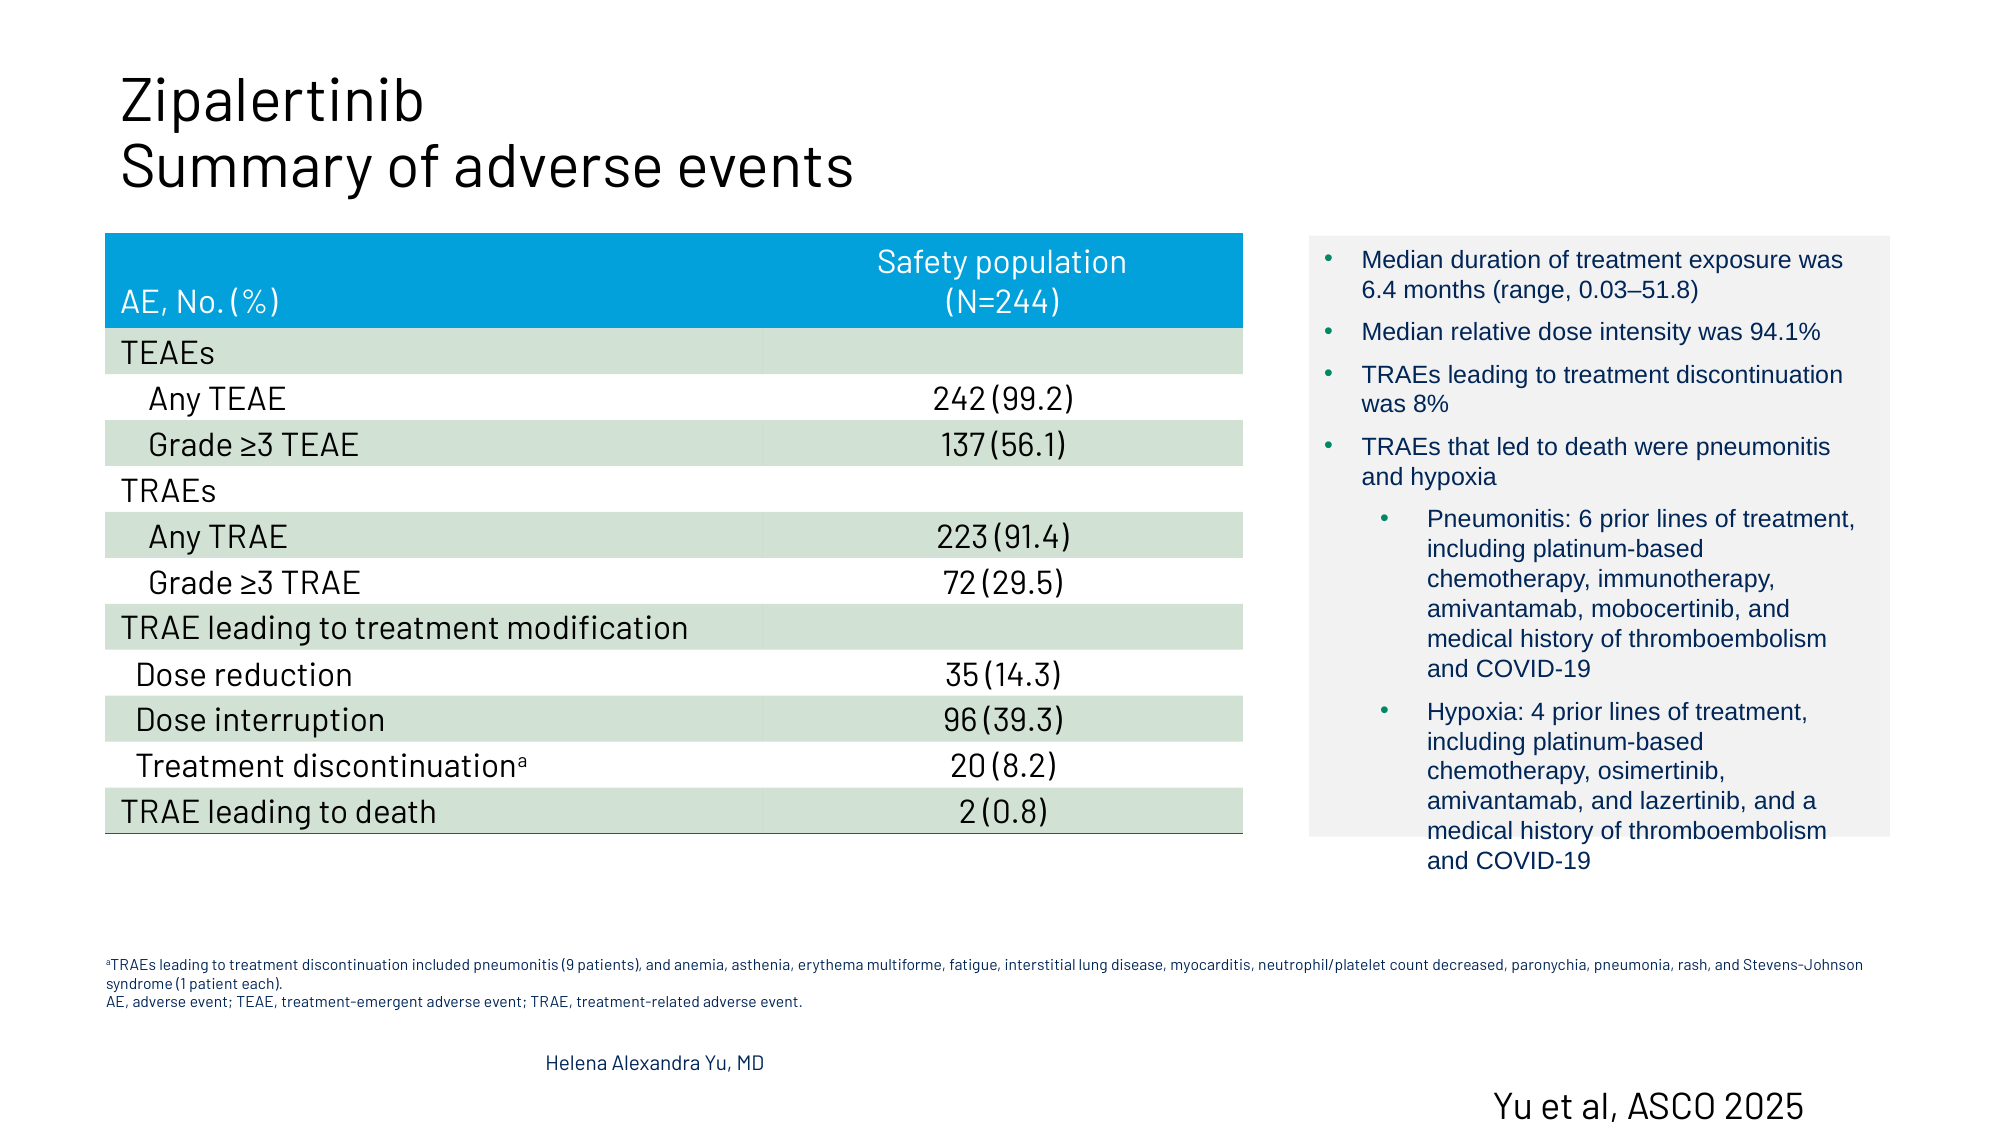

# Zipalertinib Summary of adverse events
| AE, No. (%) | Safety population (N=244) |
| --- | --- |
| TEAEs |  |
| Any TEAE | 242 (99.2) |
| Grade ≥3 TEAE | 137 (56.1) |
| TRAEs |  |
| Any TRAE | 223 (91.4) |
| Grade ≥3 TRAE | 72 (29.5) |
| TRAE leading to treatment modification |  |
| Dose reduction | 35 (14.3) |
| Dose interruption | 96 (39.3) |
| Treatment discontinuationa | 20 (8.2) |
| TRAE leading to death | 2 (0.8) |
Median duration of treatment exposure was 6.4 months (range, 0.03–51.8)
Median relative dose intensity was 94.1%
TRAEs leading to treatment discontinuation was 8%
TRAEs that led to death were pneumonitis and hypoxia
Pneumonitis: 6 prior lines of treatment, including platinum-based chemotherapy, immunotherapy, amivantamab, mobocertinib, and medical history of thromboembolism and COVID-19
Hypoxia: 4 prior lines of treatment, including platinum-based chemotherapy, osimertinib, amivantamab, and lazertinib, and a medical history of thromboembolism and COVID-19
aTRAEs leading to treatment discontinuation included pneumonitis (9 patients), and anemia, asthenia, erythema multiforme, fatigue, interstitial lung disease, myocarditis, neutrophil/platelet count decreased, paronychia, pneumonia, rash, and Stevens-Johnson syndrome (1 patient each).
AE, adverse event; TEAE, treatment-emergent adverse event; TRAE, treatment-related adverse event.
Helena Alexandra Yu, MD
54
Yu et al, ASCO 2025